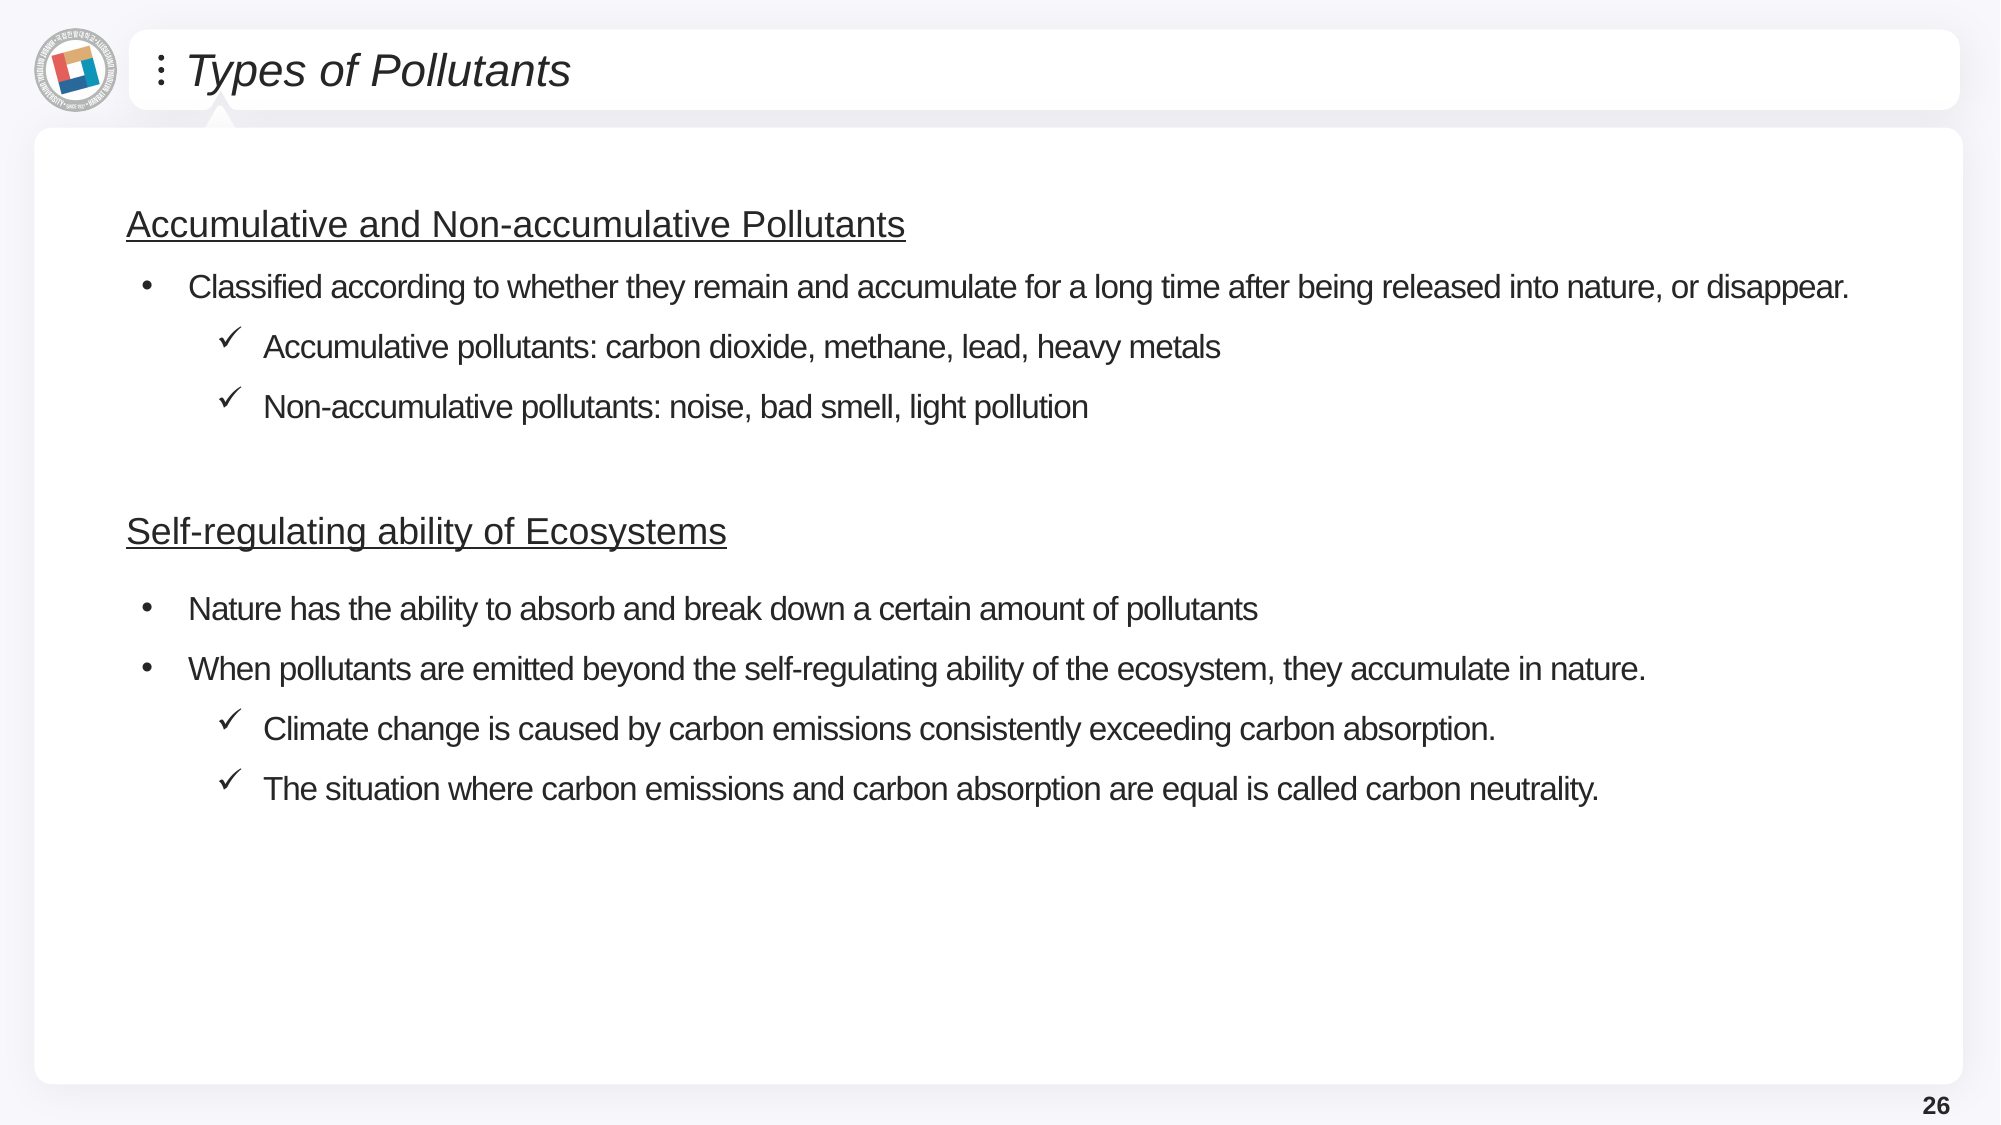

# Types of Pollutants
Accumulative and Non-accumulative Pollutants
Classified according to whether they remain and accumulate for a long time after being released into nature, or disappear.
Accumulative pollutants: carbon dioxide, methane, lead, heavy metals
Non-accumulative pollutants: noise, bad smell, light pollution

Self-regulating ability of Ecosystems

Nature has the ability to absorb and break down a certain amount of pollutants
When pollutants are emitted beyond the self-regulating ability of the ecosystem, they accumulate in nature.
Climate change is caused by carbon emissions consistently exceeding carbon absorption.
The situation where carbon emissions and carbon absorption are equal is called carbon neutrality.
26